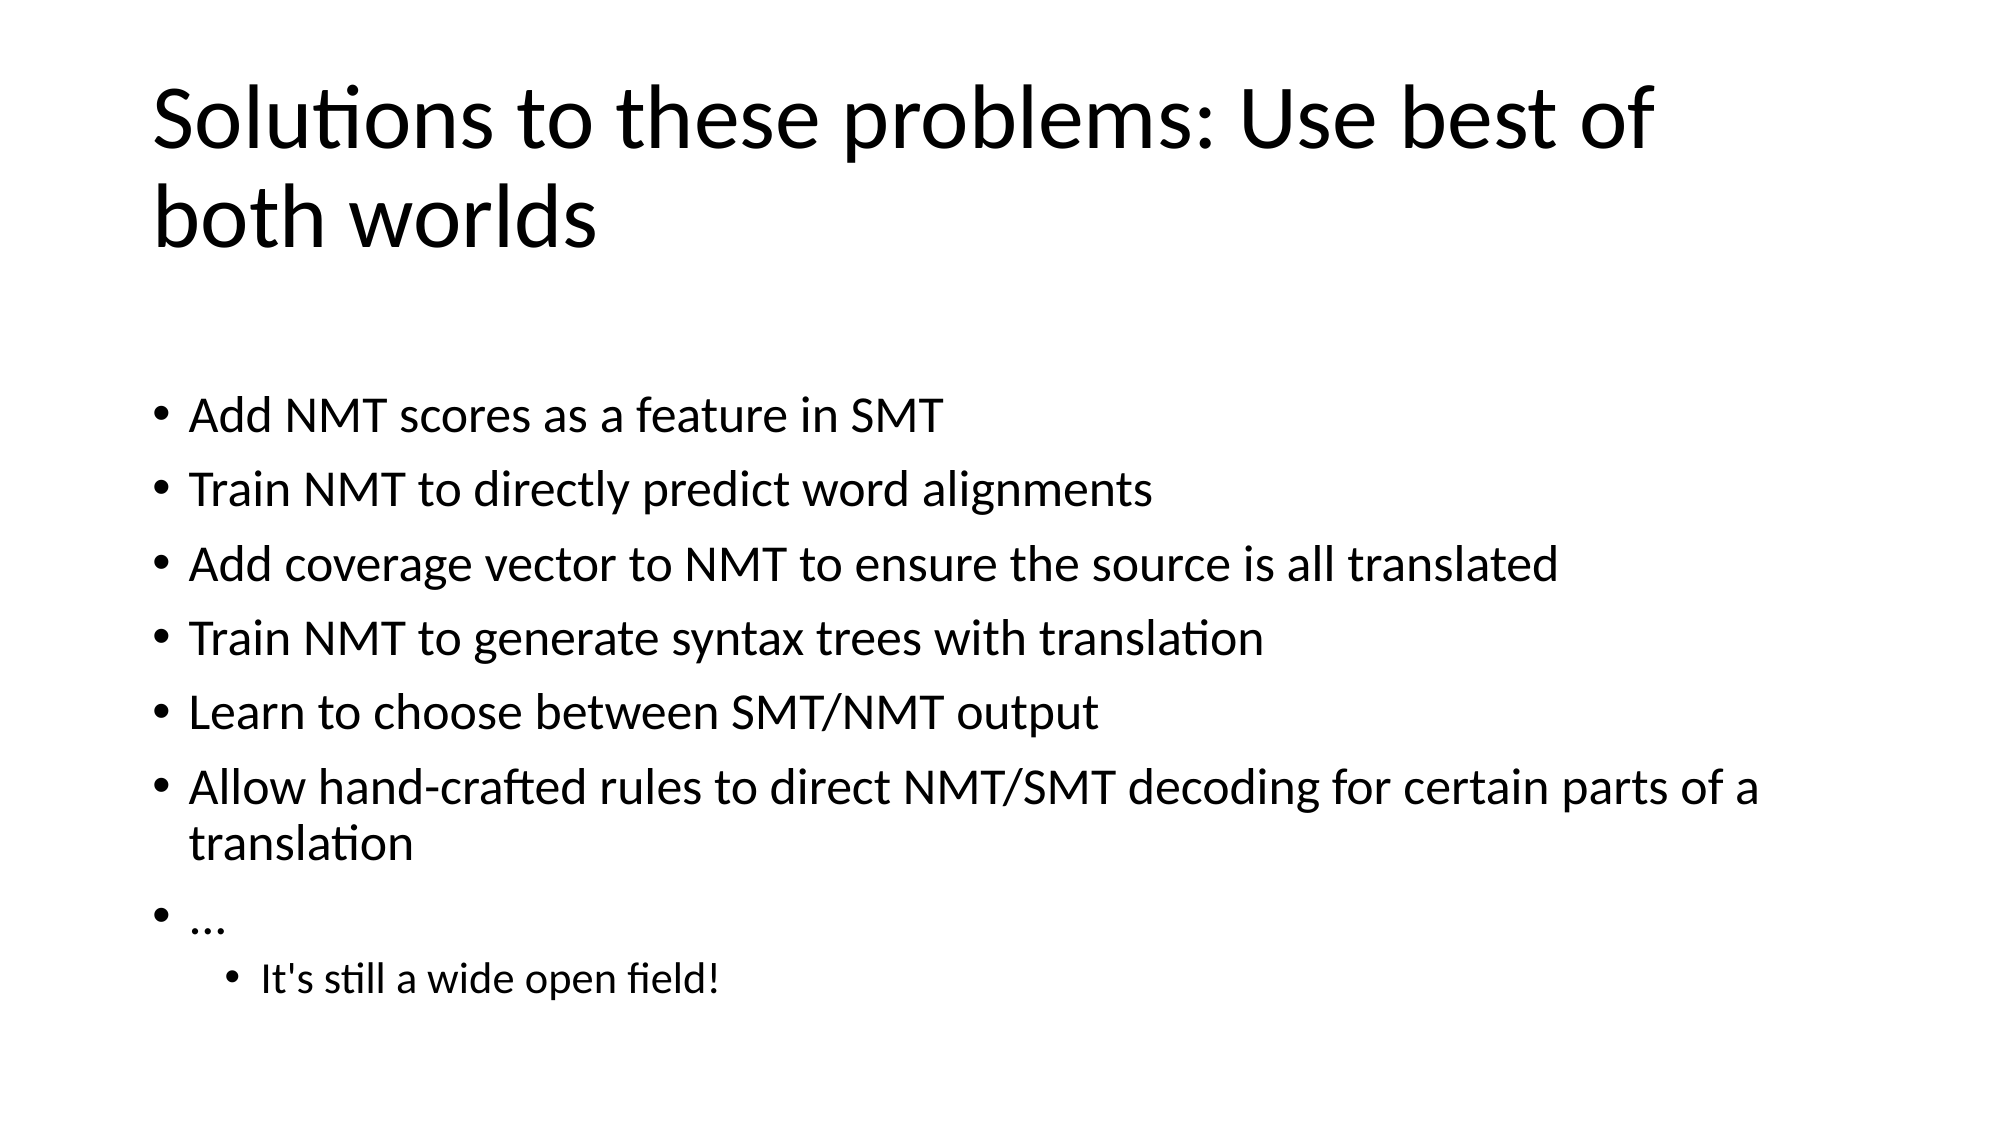

# Solutions to these problems: Use best of both worlds

Add NMT scores as a feature in SMT
Train NMT to directly predict word alignments
Add coverage vector to NMT to ensure the source is all translated
Train NMT to generate syntax trees with translation
Learn to choose between SMT/NMT output
Allow hand-crafted rules to direct NMT/SMT decoding for certain parts of a translation
...
It's still a wide open field!